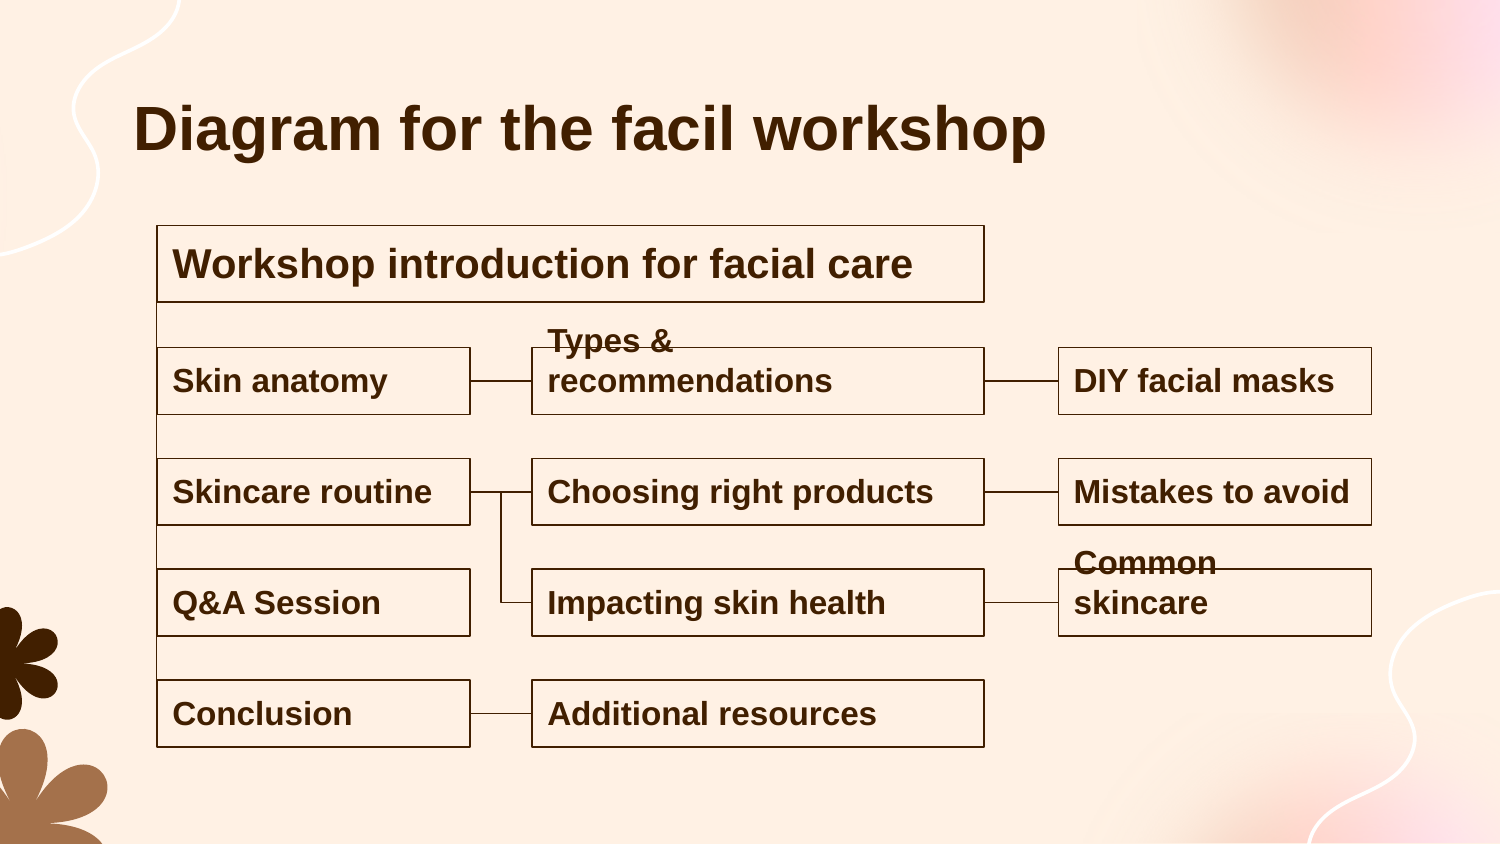

# Diagram for the facil workshop
Workshop introduction for facial care
Skin anatomy
Types & recommendations
DIY facial masks
Skincare routine
Choosing right products
Mistakes to avoid
Q&A Session
Impacting skin health
Common skincare
Conclusion
Additional resources